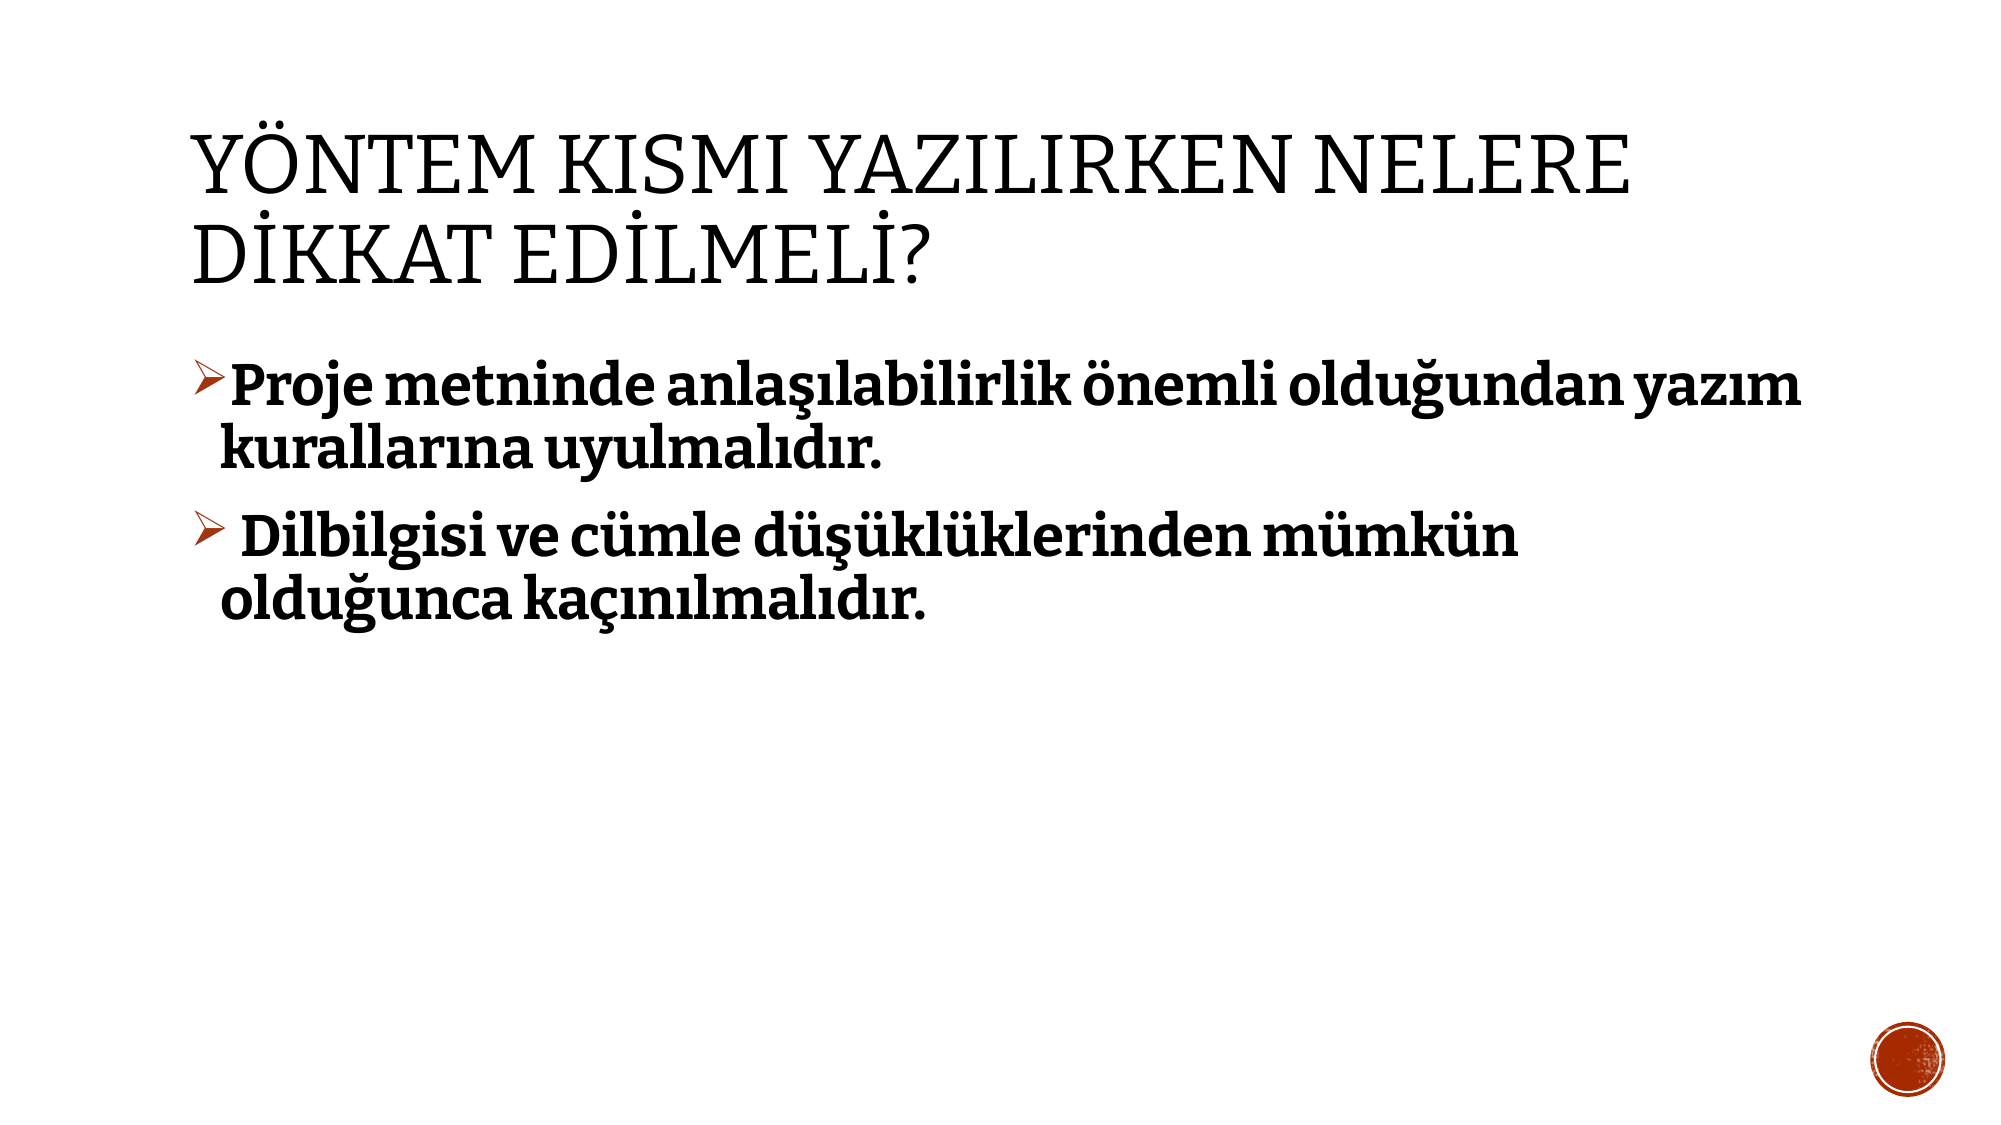

# YÖNTEM KISMI YAZILIRKEN NELERE DİKKAT EDİLMELİ?
Proje metninde anlaşılabilirlik önemli olduğundan yazım kurallarına uyulmalıdır.
 Dilbilgisi ve cümle düşüklüklerinden mümkün olduğunca kaçınılmalıdır.